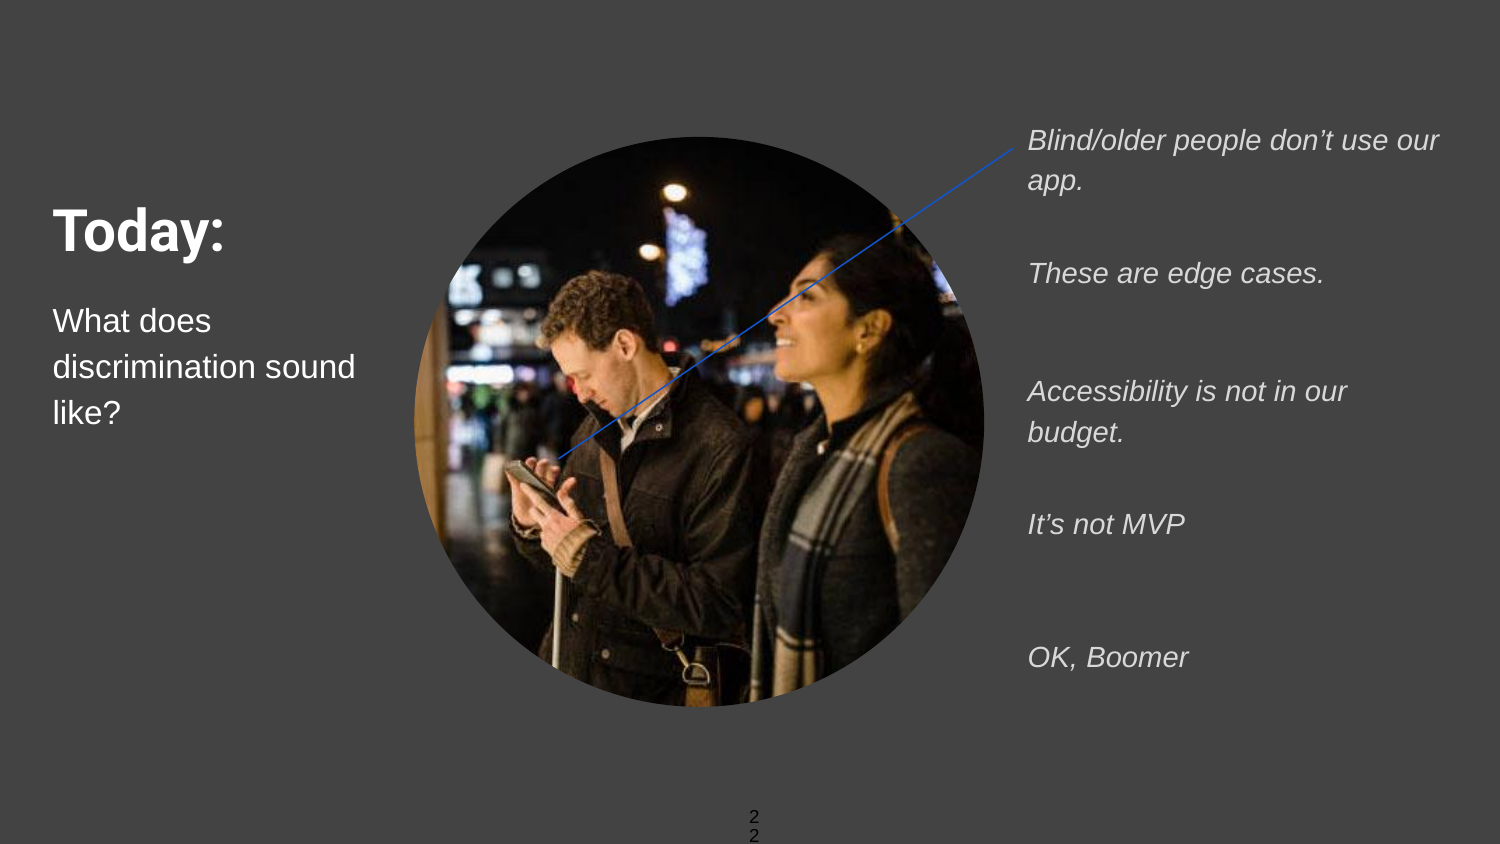

Blind/older people don’t use our app.
Today:

These are edge cases.
What does discrimination sound like?
Accessibility is not in our budget.
It’s not MVP
OK, Boomer
22